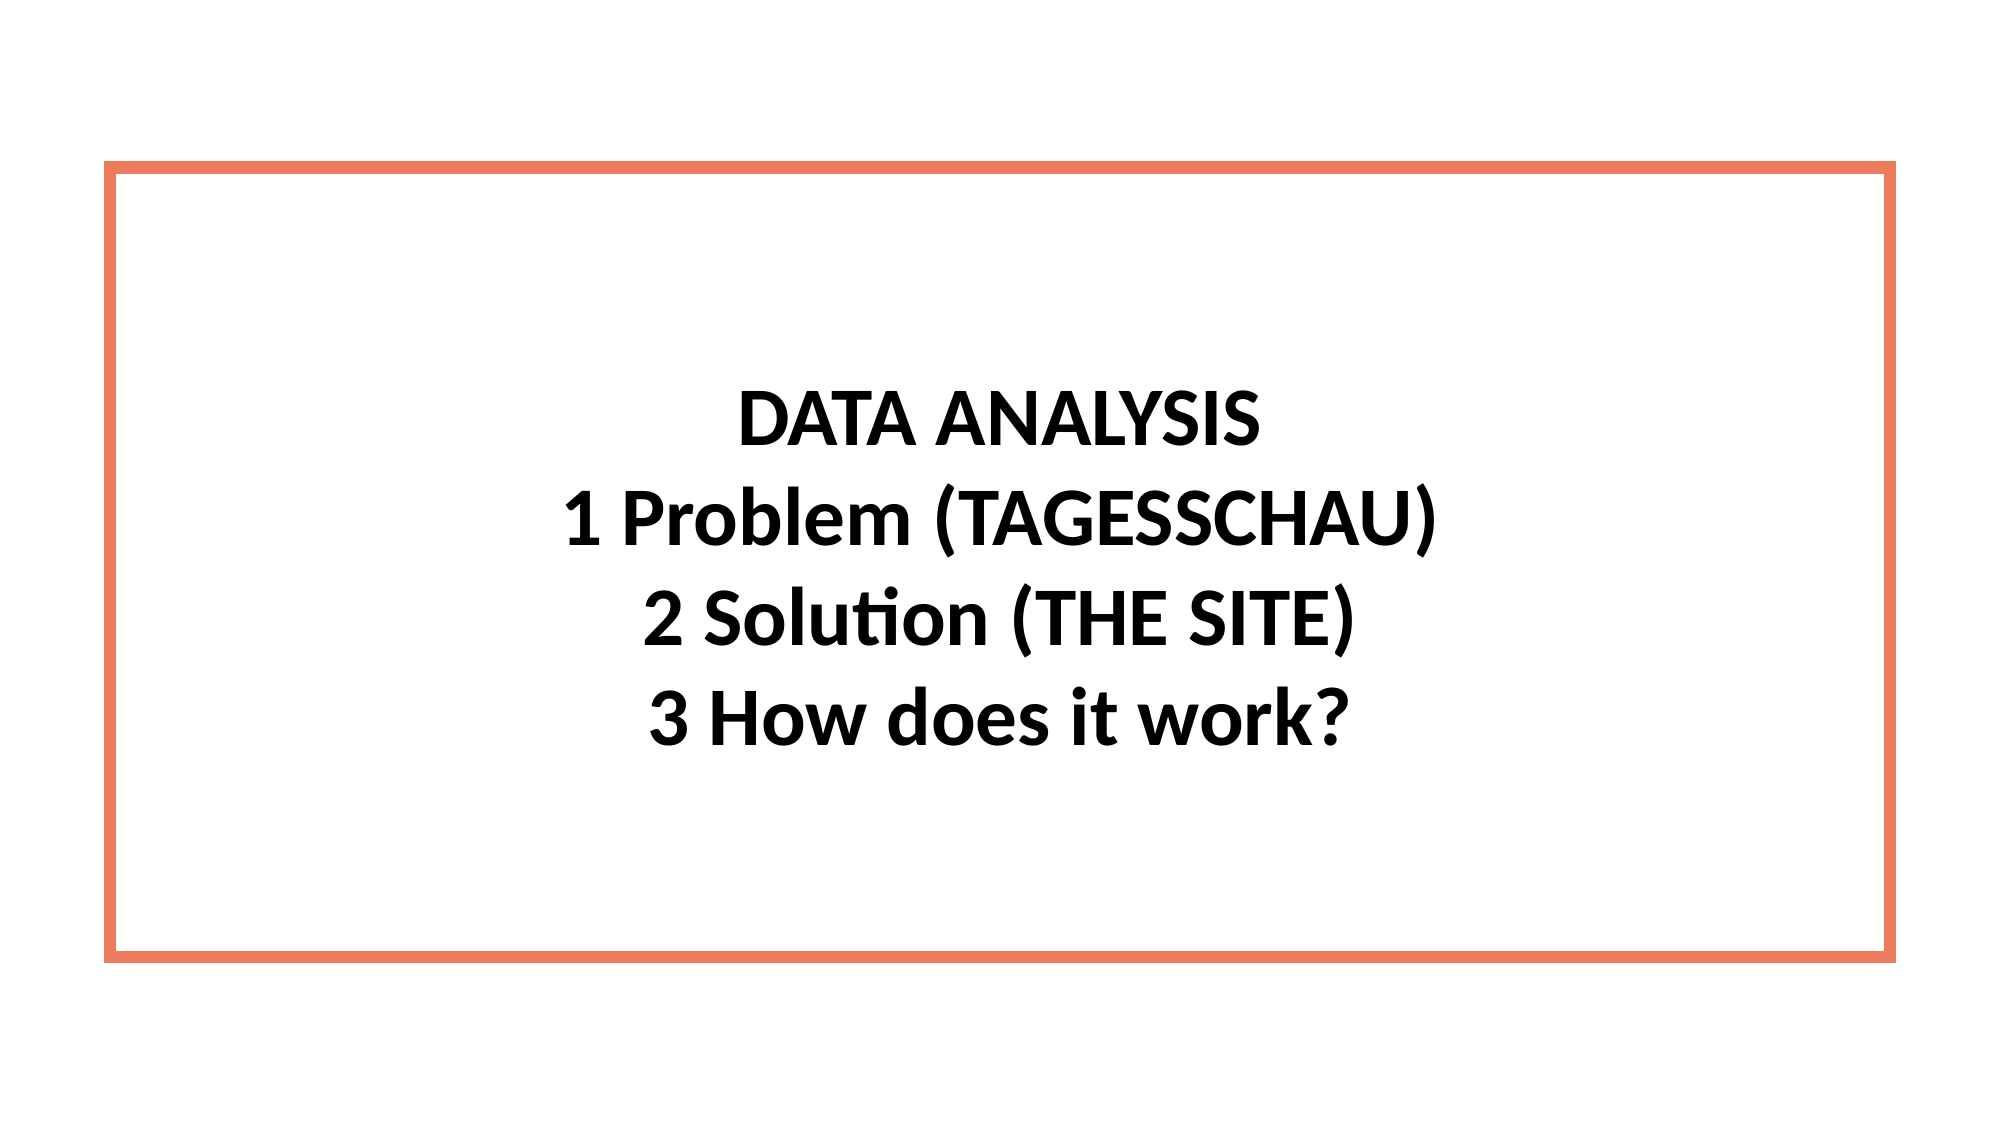

DATA ANALYSIS
1 Problem (TAGESSCHAU)
2 Solution (THE SITE)
3 How does it work?